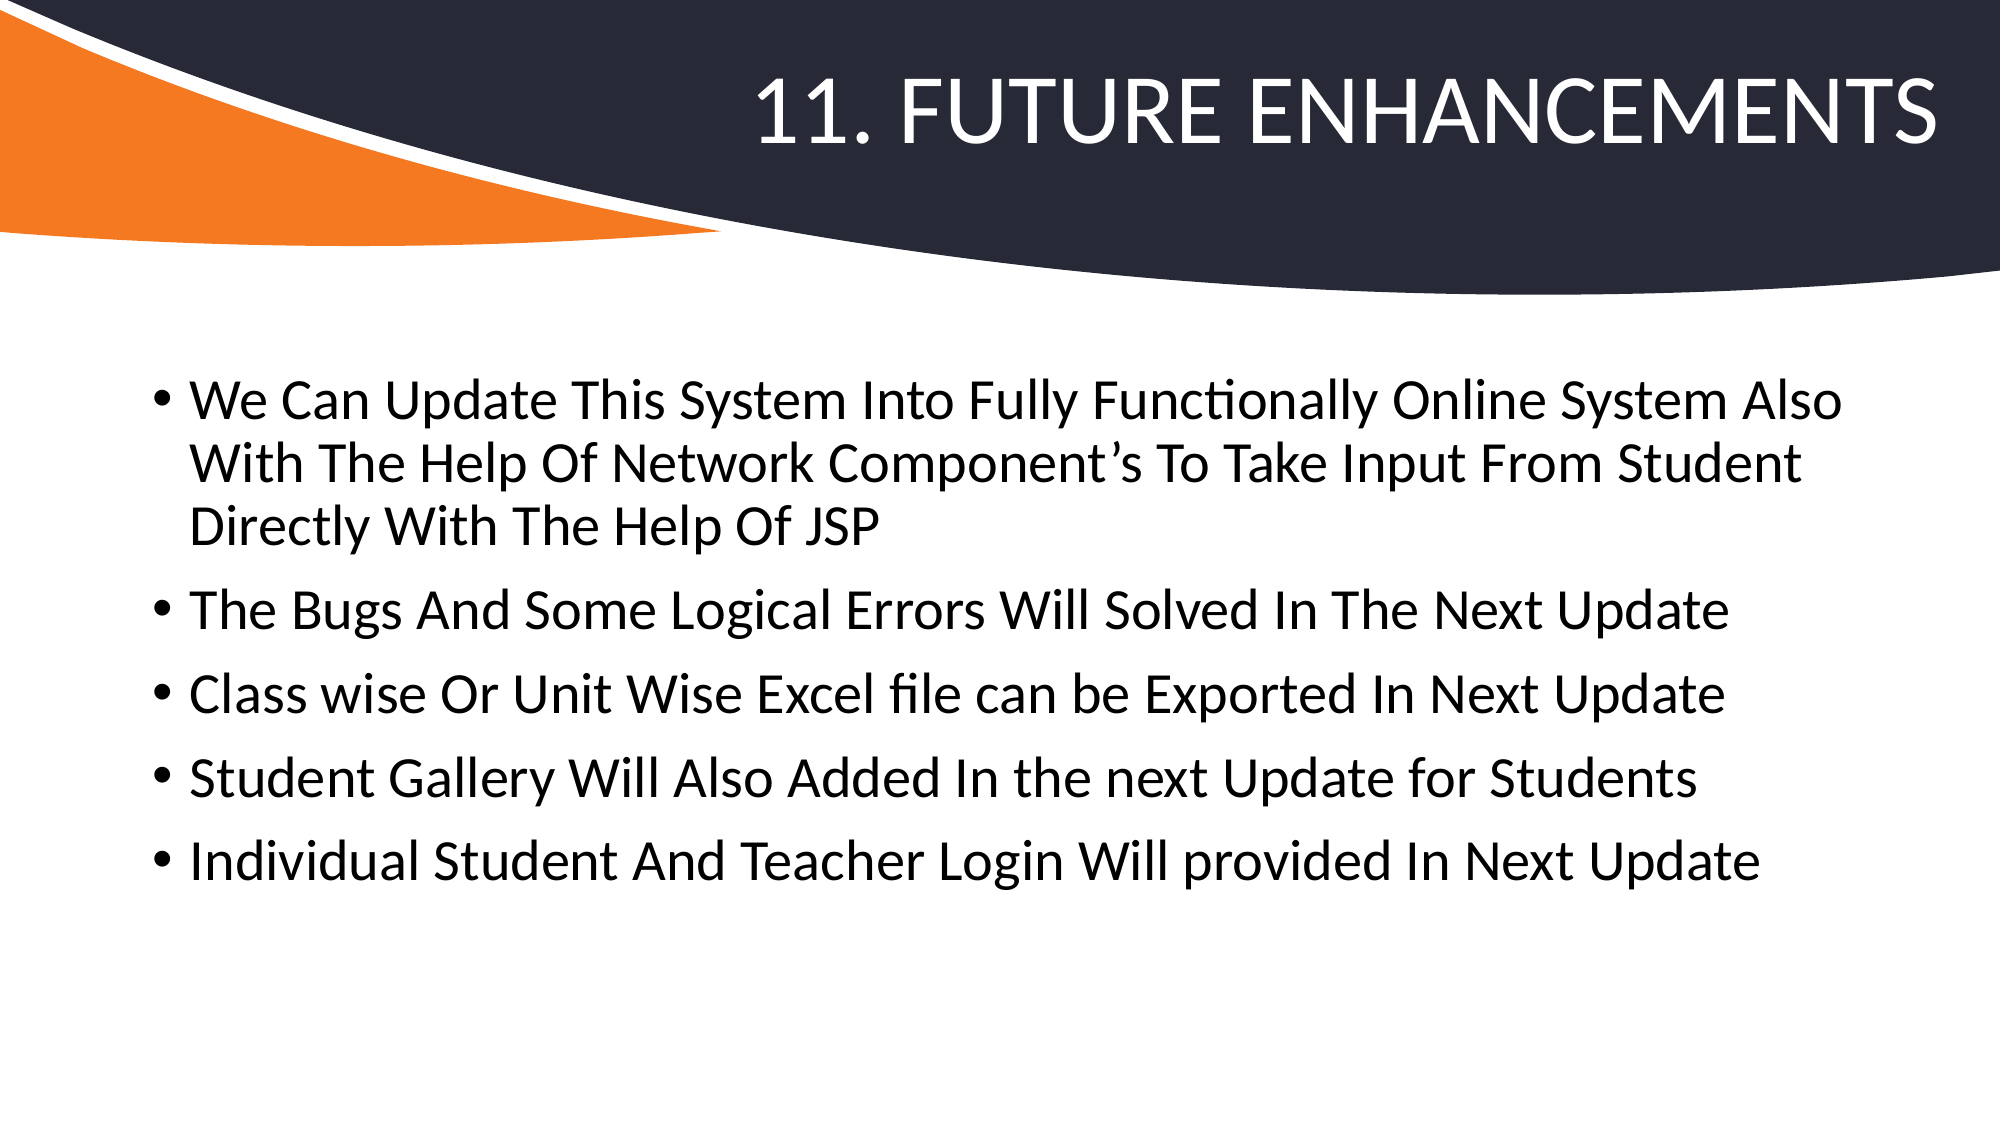

# 11. FUTURE ENHANCEMENTS
We Can Update This System Into Fully Functionally Online System Also With The Help Of Network Component’s To Take Input From Student Directly With The Help Of JSP
The Bugs And Some Logical Errors Will Solved In The Next Update
Class wise Or Unit Wise Excel file can be Exported In Next Update
Student Gallery Will Also Added In the next Update for Students
Individual Student And Teacher Login Will provided In Next Update